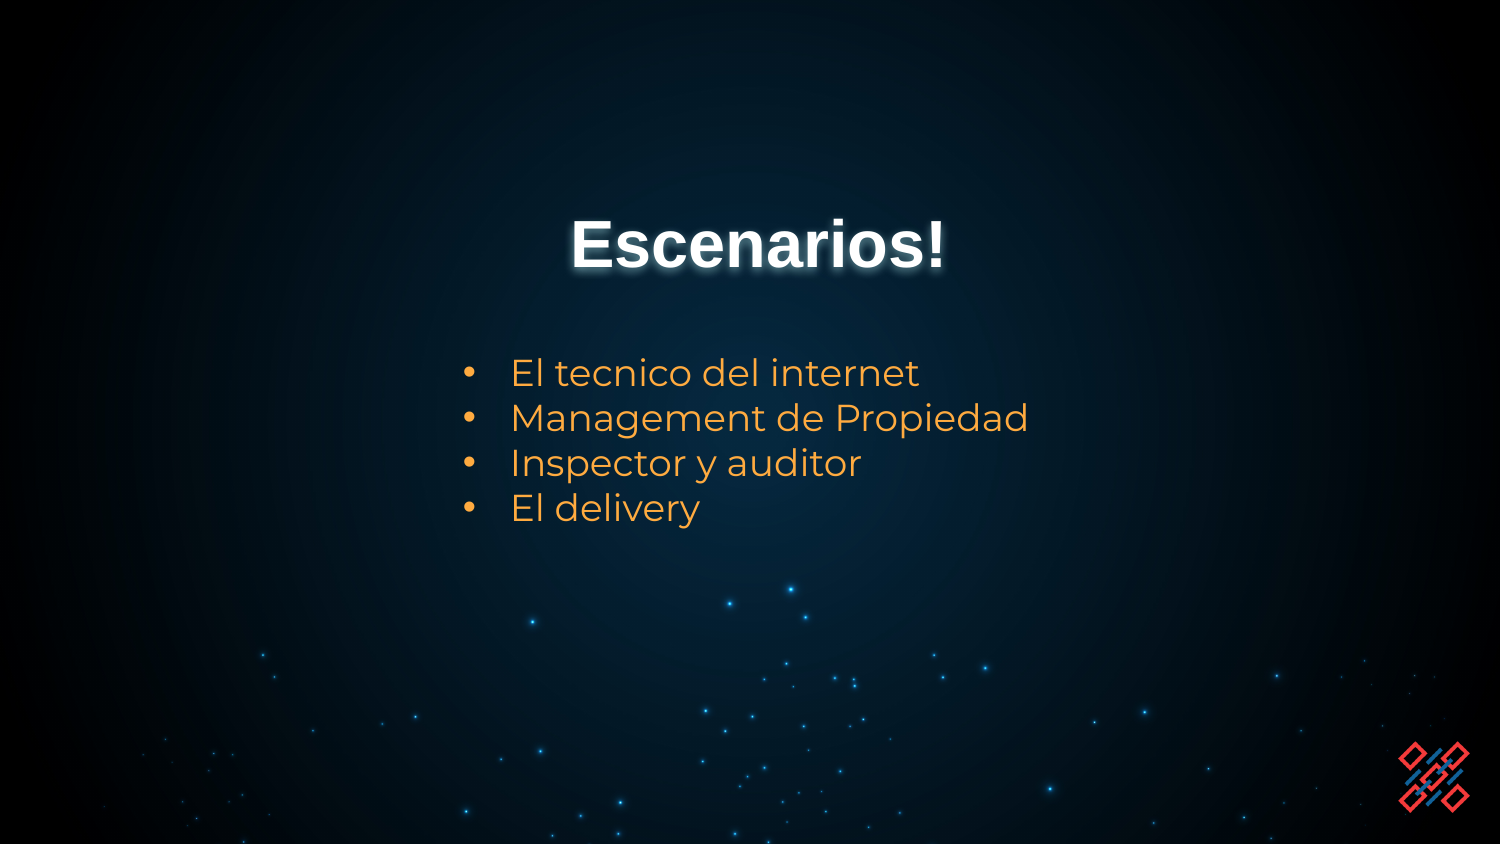

# Escenarios!
El tecnico del internet
Management de Propiedad
Inspector y auditor
El delivery